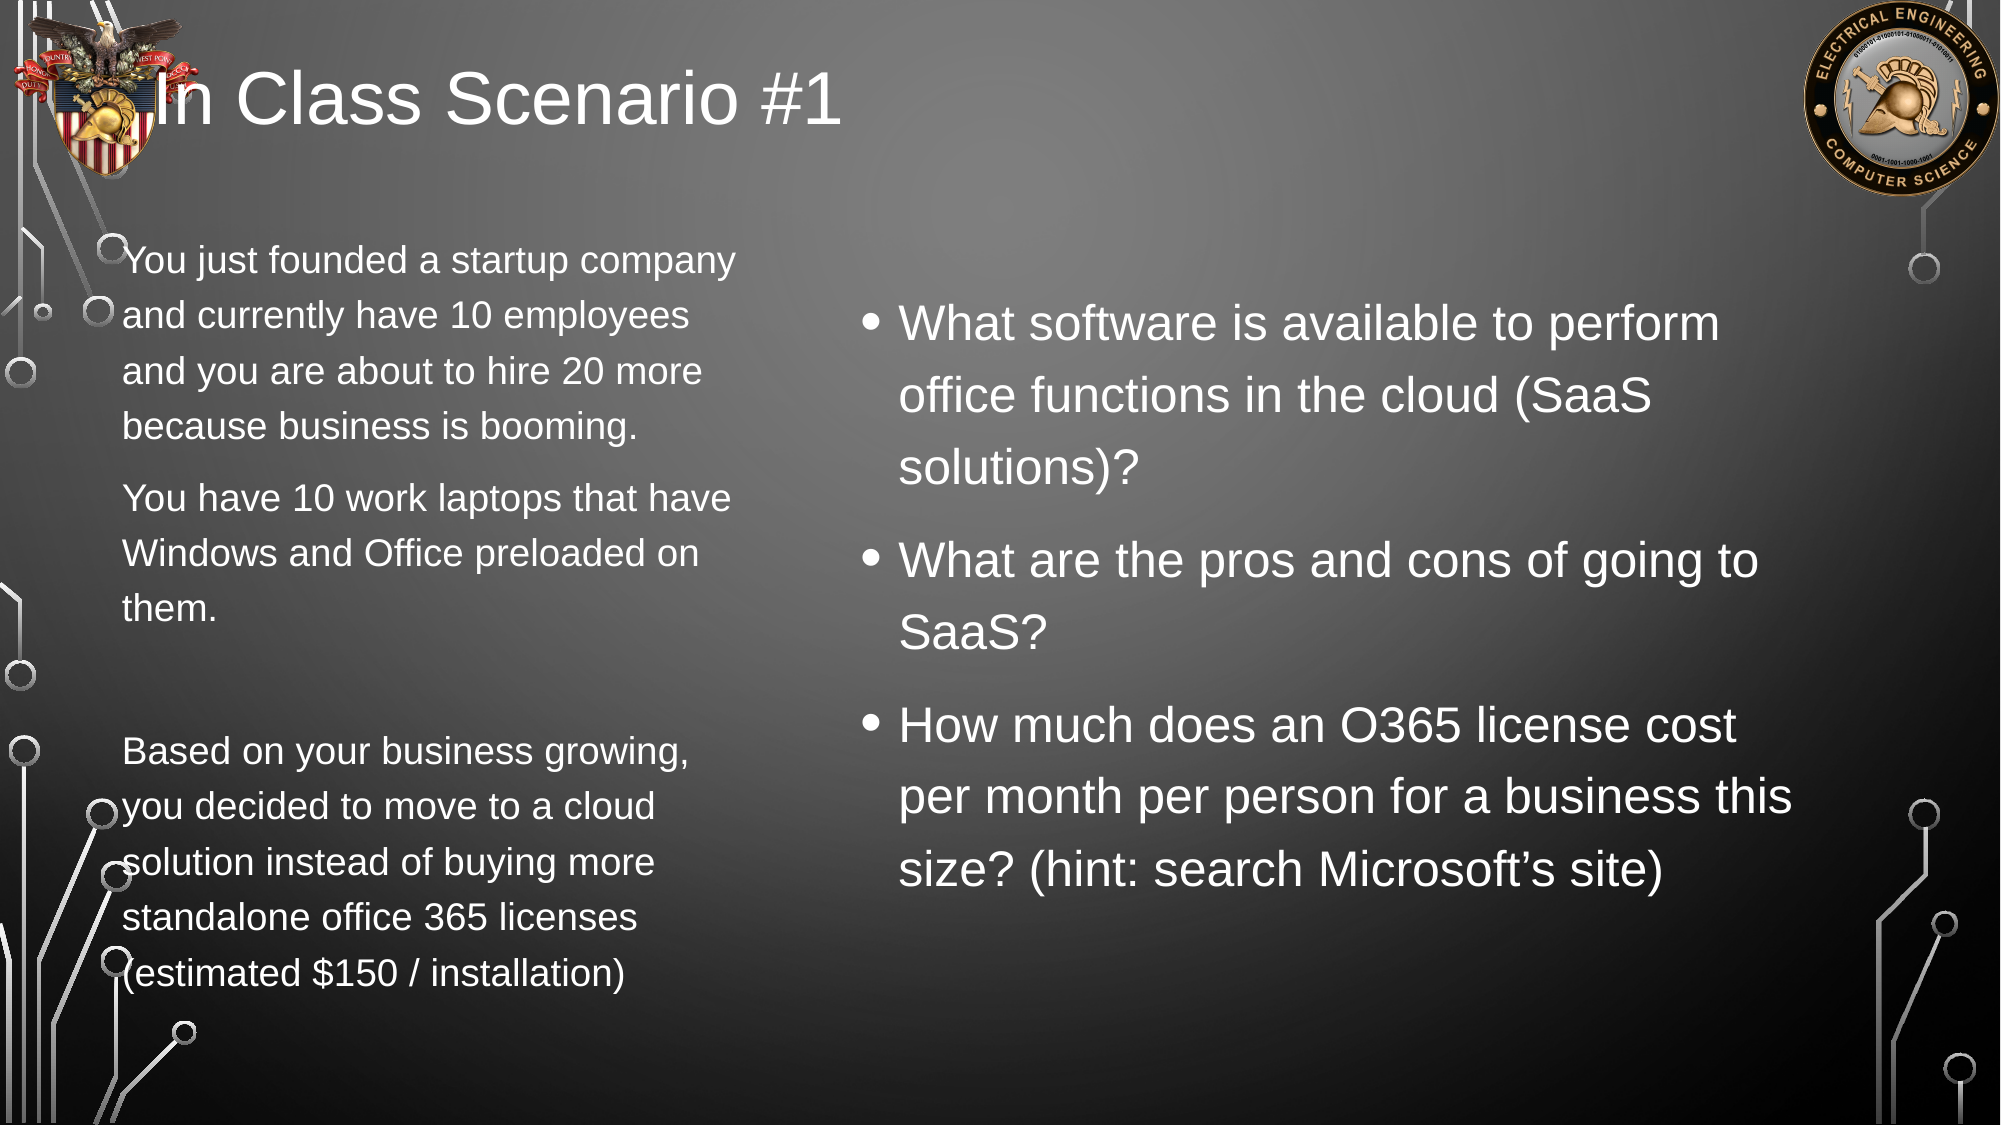

# In Class Scenario #1

What software is available to perform office functions in the cloud (SaaS solutions)?
What are the pros and cons of going to SaaS?
How much does an O365 license cost per month per person for a business this size? (hint: search Microsoft’s site)

You just founded a startup company and currently have 10 employees and you are about to hire 20 more because business is booming.
You have 10 work laptops that have Windows and Office preloaded on them.

Based on your business growing,  you decided to move to a cloud solution instead of buying more standalone office 365 licenses (estimated $150 / installation)